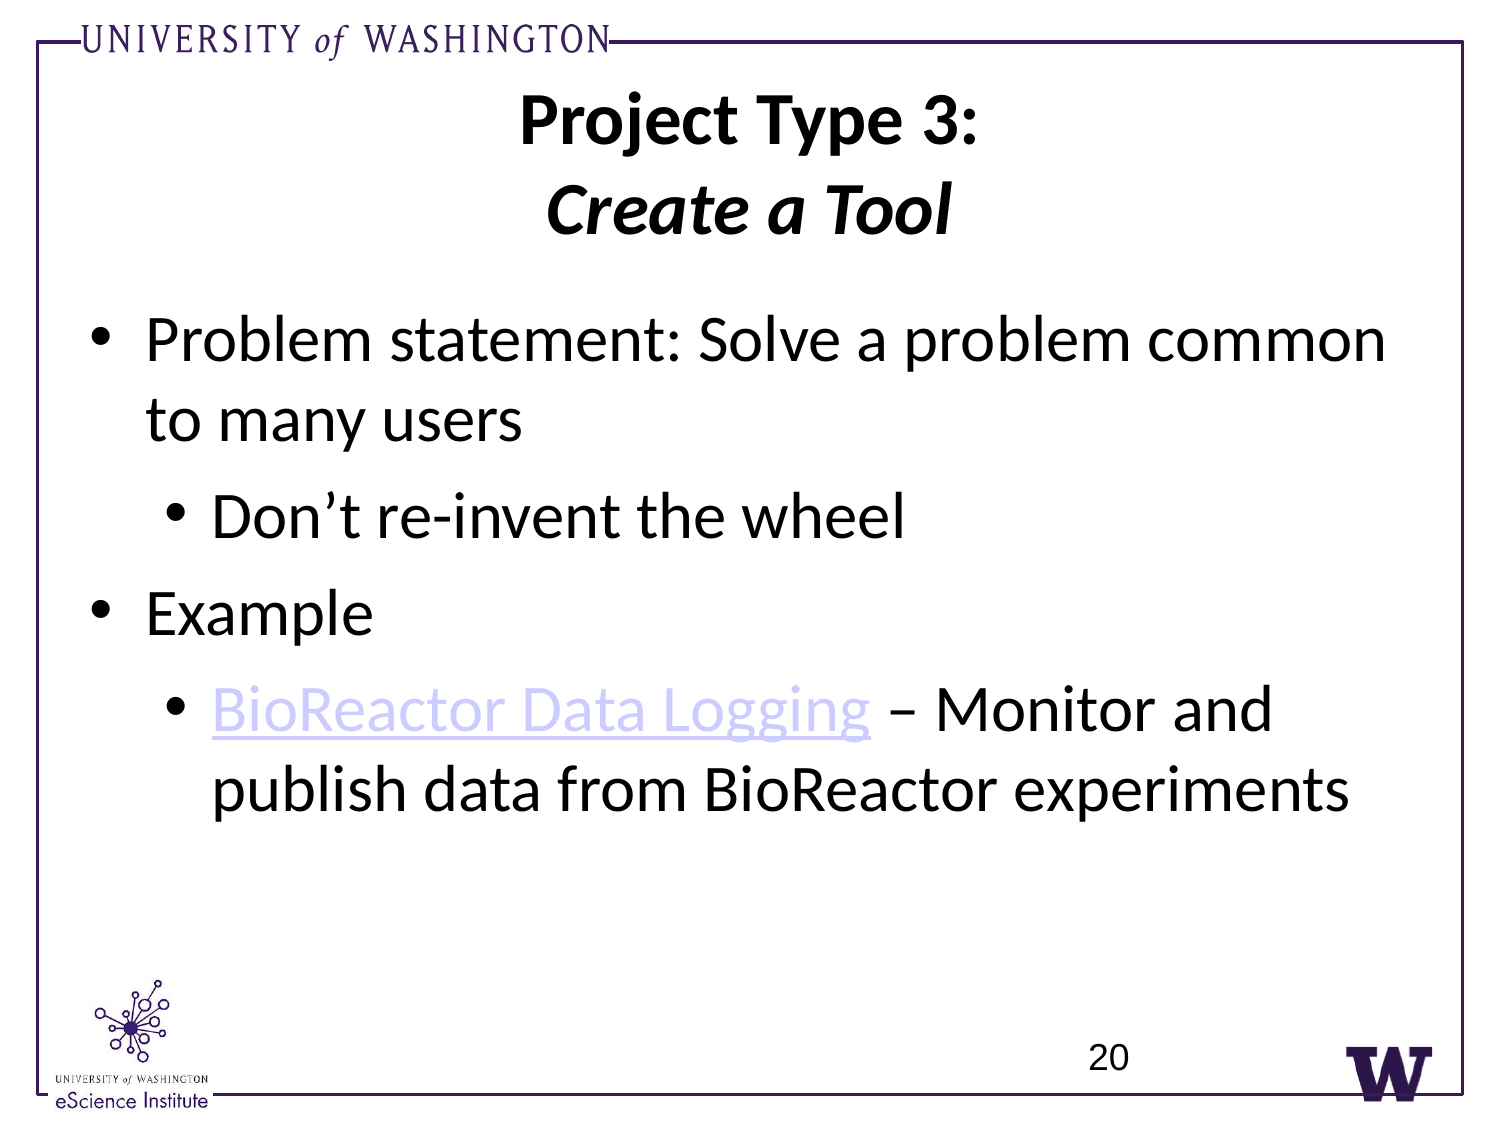

Project Type 3:
Create a Tool
Problem statement: Solve a problem common to many users
Don’t re-invent the wheel
Example
BioReactor Data Logging – Monitor and publish data from BioReactor experiments
20